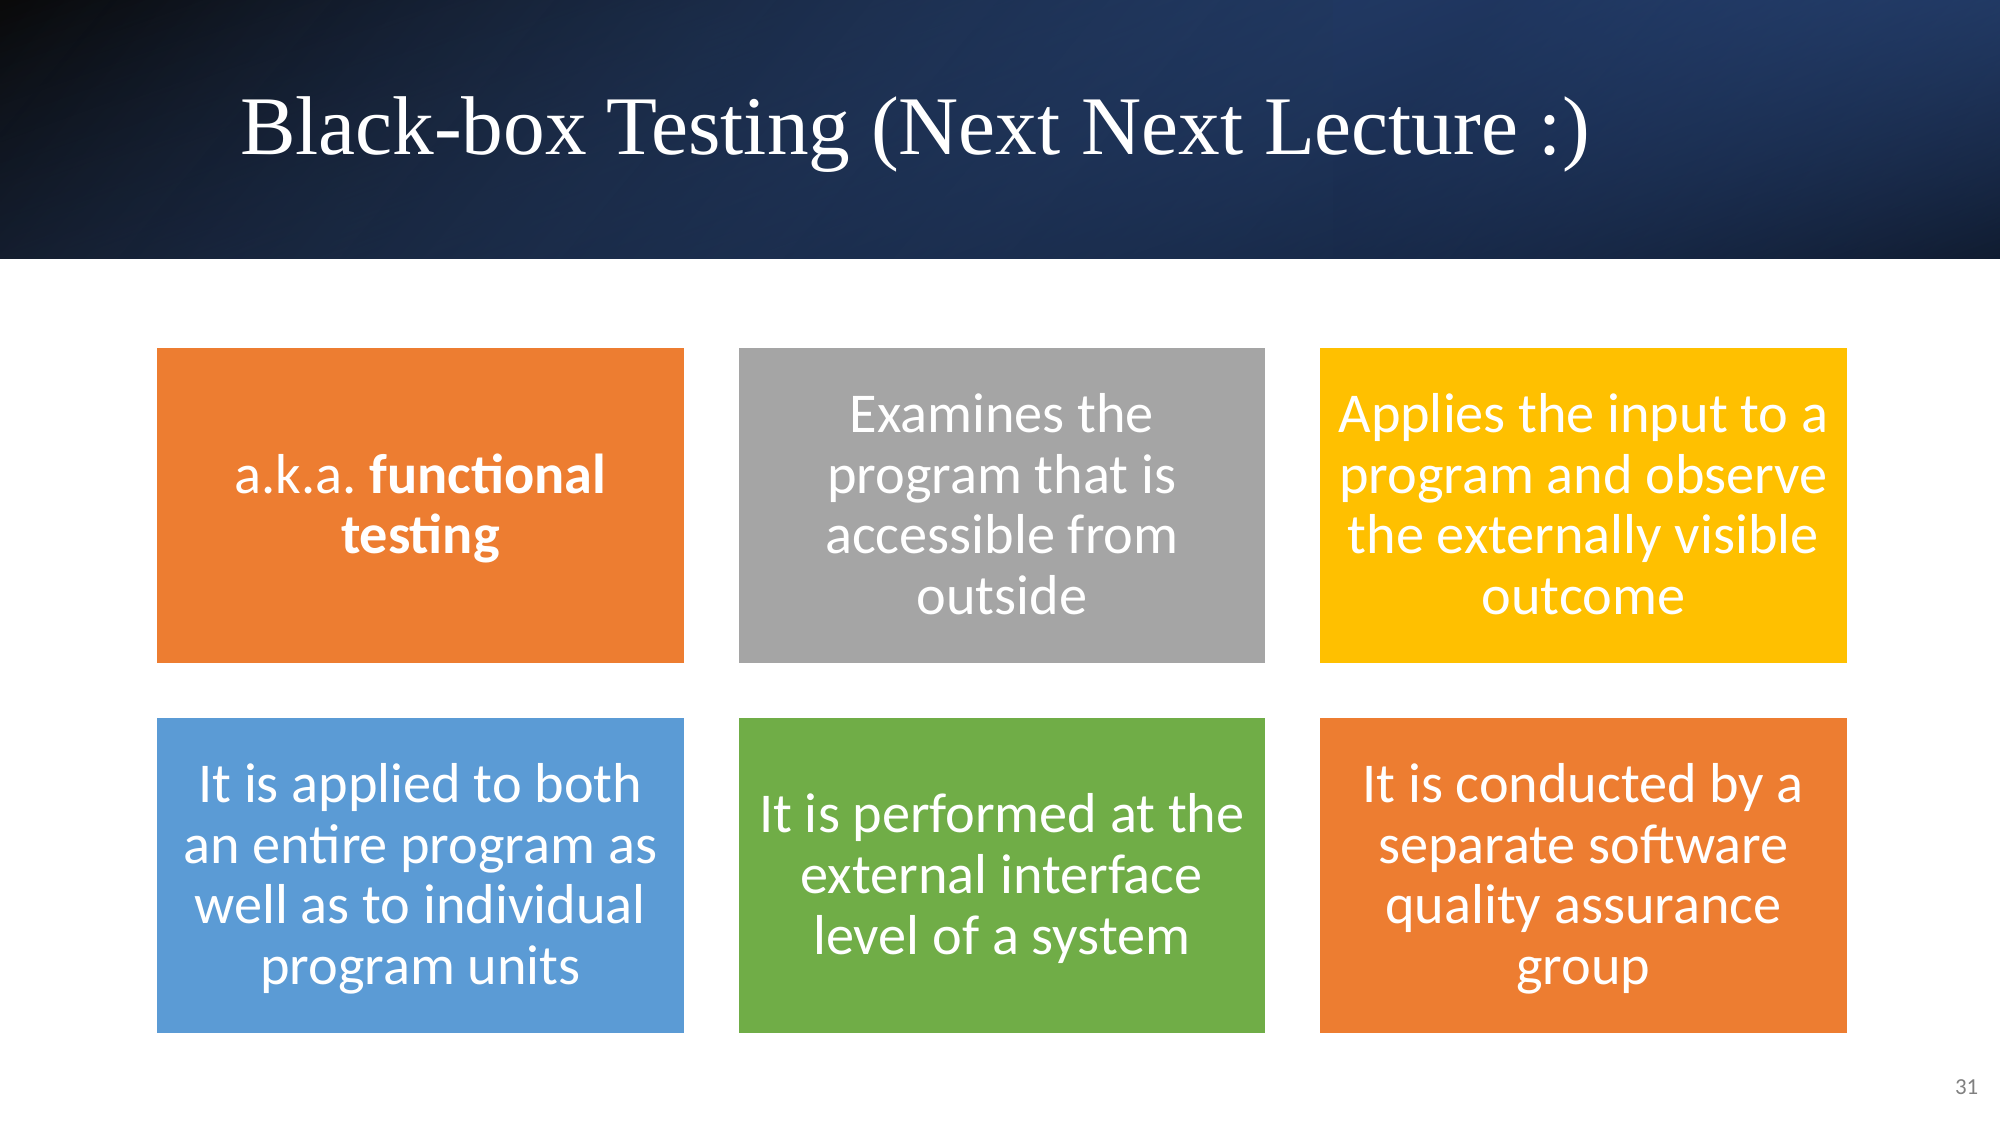

# Black-box Testing (Next Next Lecture :)
a.k.a. functional testing
Examines the program that is accessible from outside
Applies the input to a program and observe the externally visible outcome
It is applied to both an entire program as well as to individual program units
It is performed at the external interface level of a system
It is conducted by a separate software quality assurance group
31